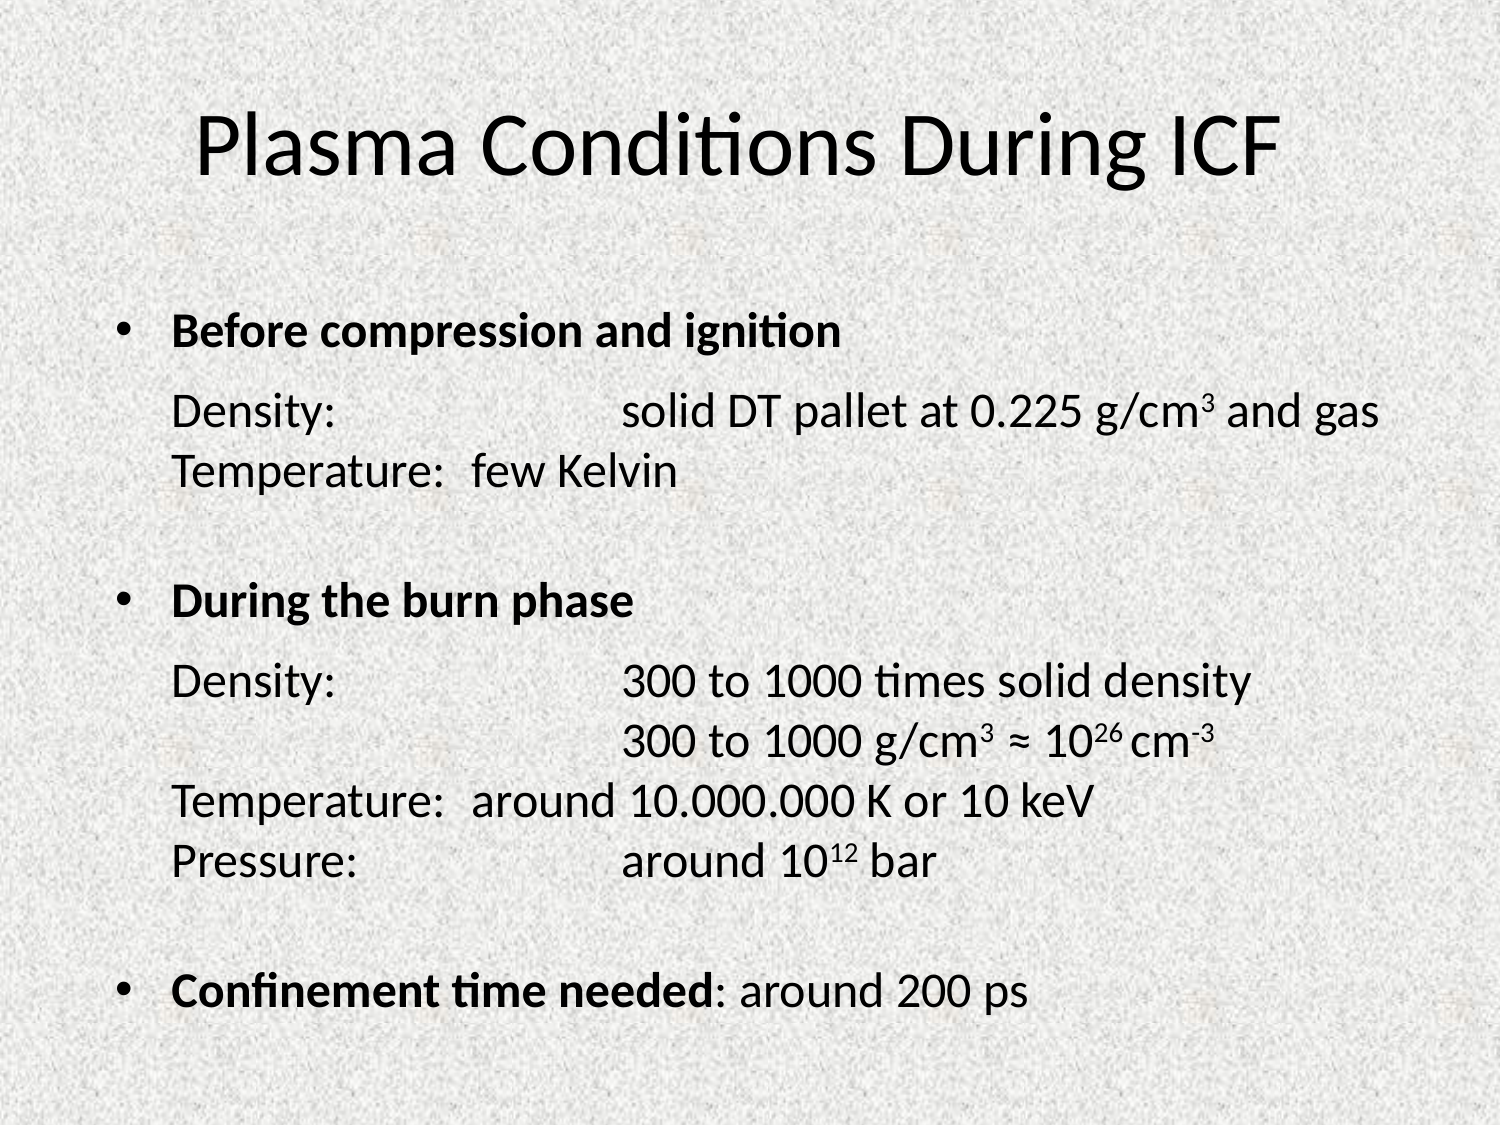

# Plasma Conditions During ICF
Before compression and ignition
Density: 		solid DT pallet at 0.225 g/cm3 and gas
Temperature: 	few Kelvin
During the burn phase
Density: 		300 to 1000 times solid density
		 	300 to 1000 g/cm3  ≈ 1026 cm-3 Temperature: 	around 10.000.000 K or 10 keV
Pressure:		around 1012 bar
Confinement time needed: around 200 ps